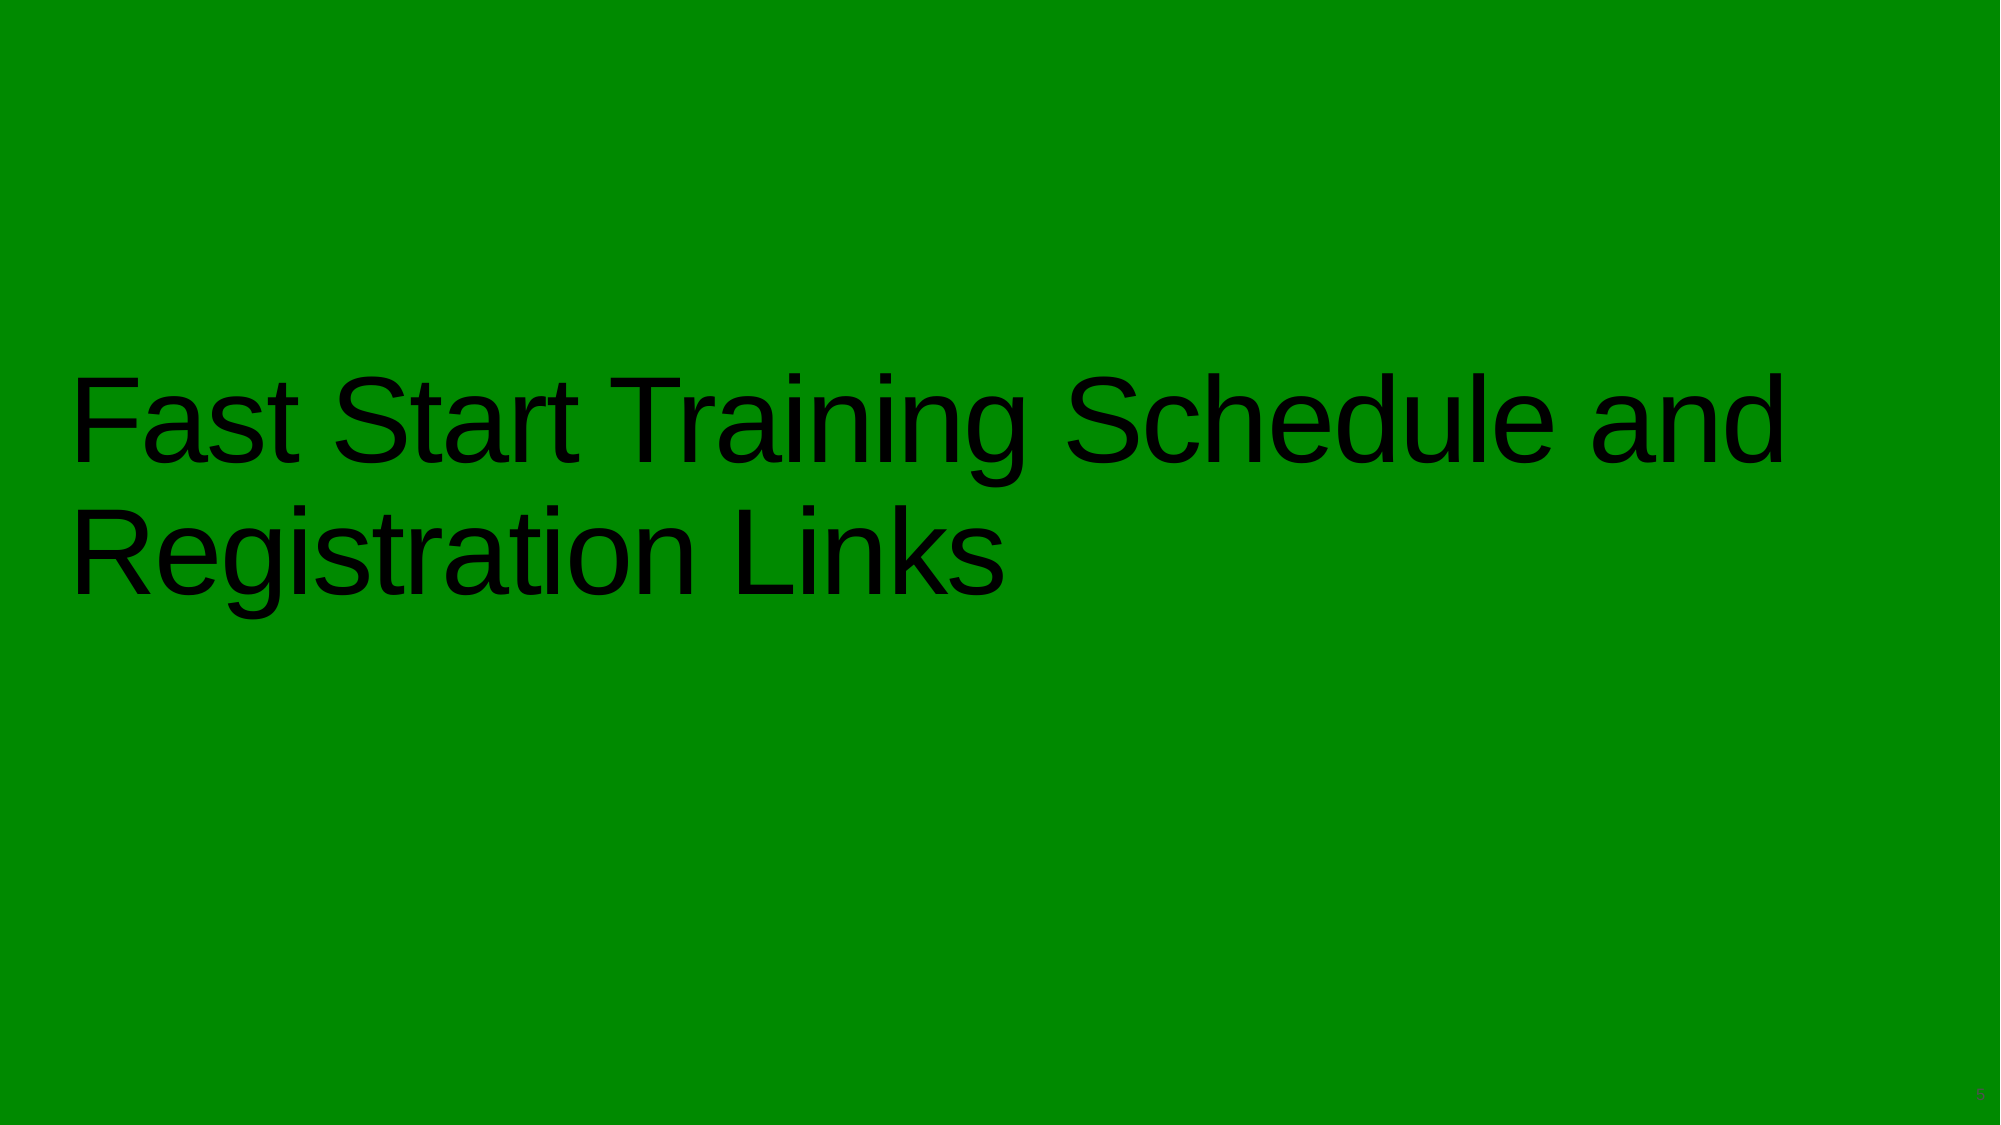

# Fast Start Training Schedule and Registration Links
5